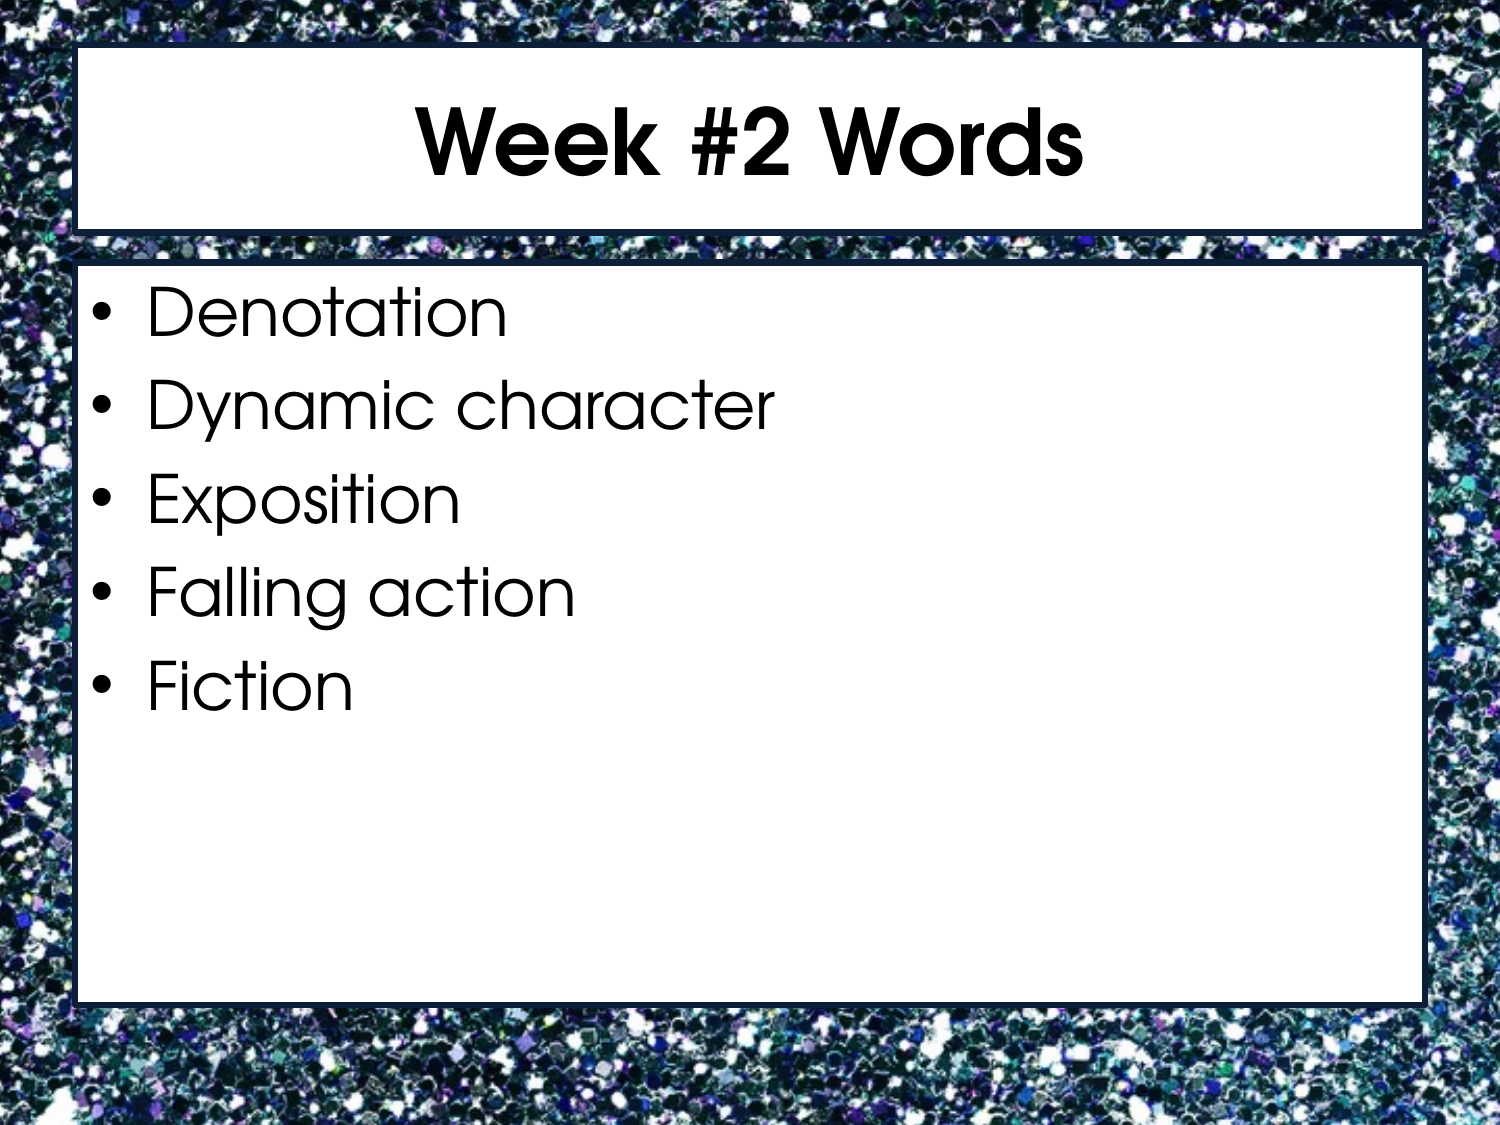

# Week #2 Words
Denotation
Dynamic character
Exposition
Falling action
Fiction